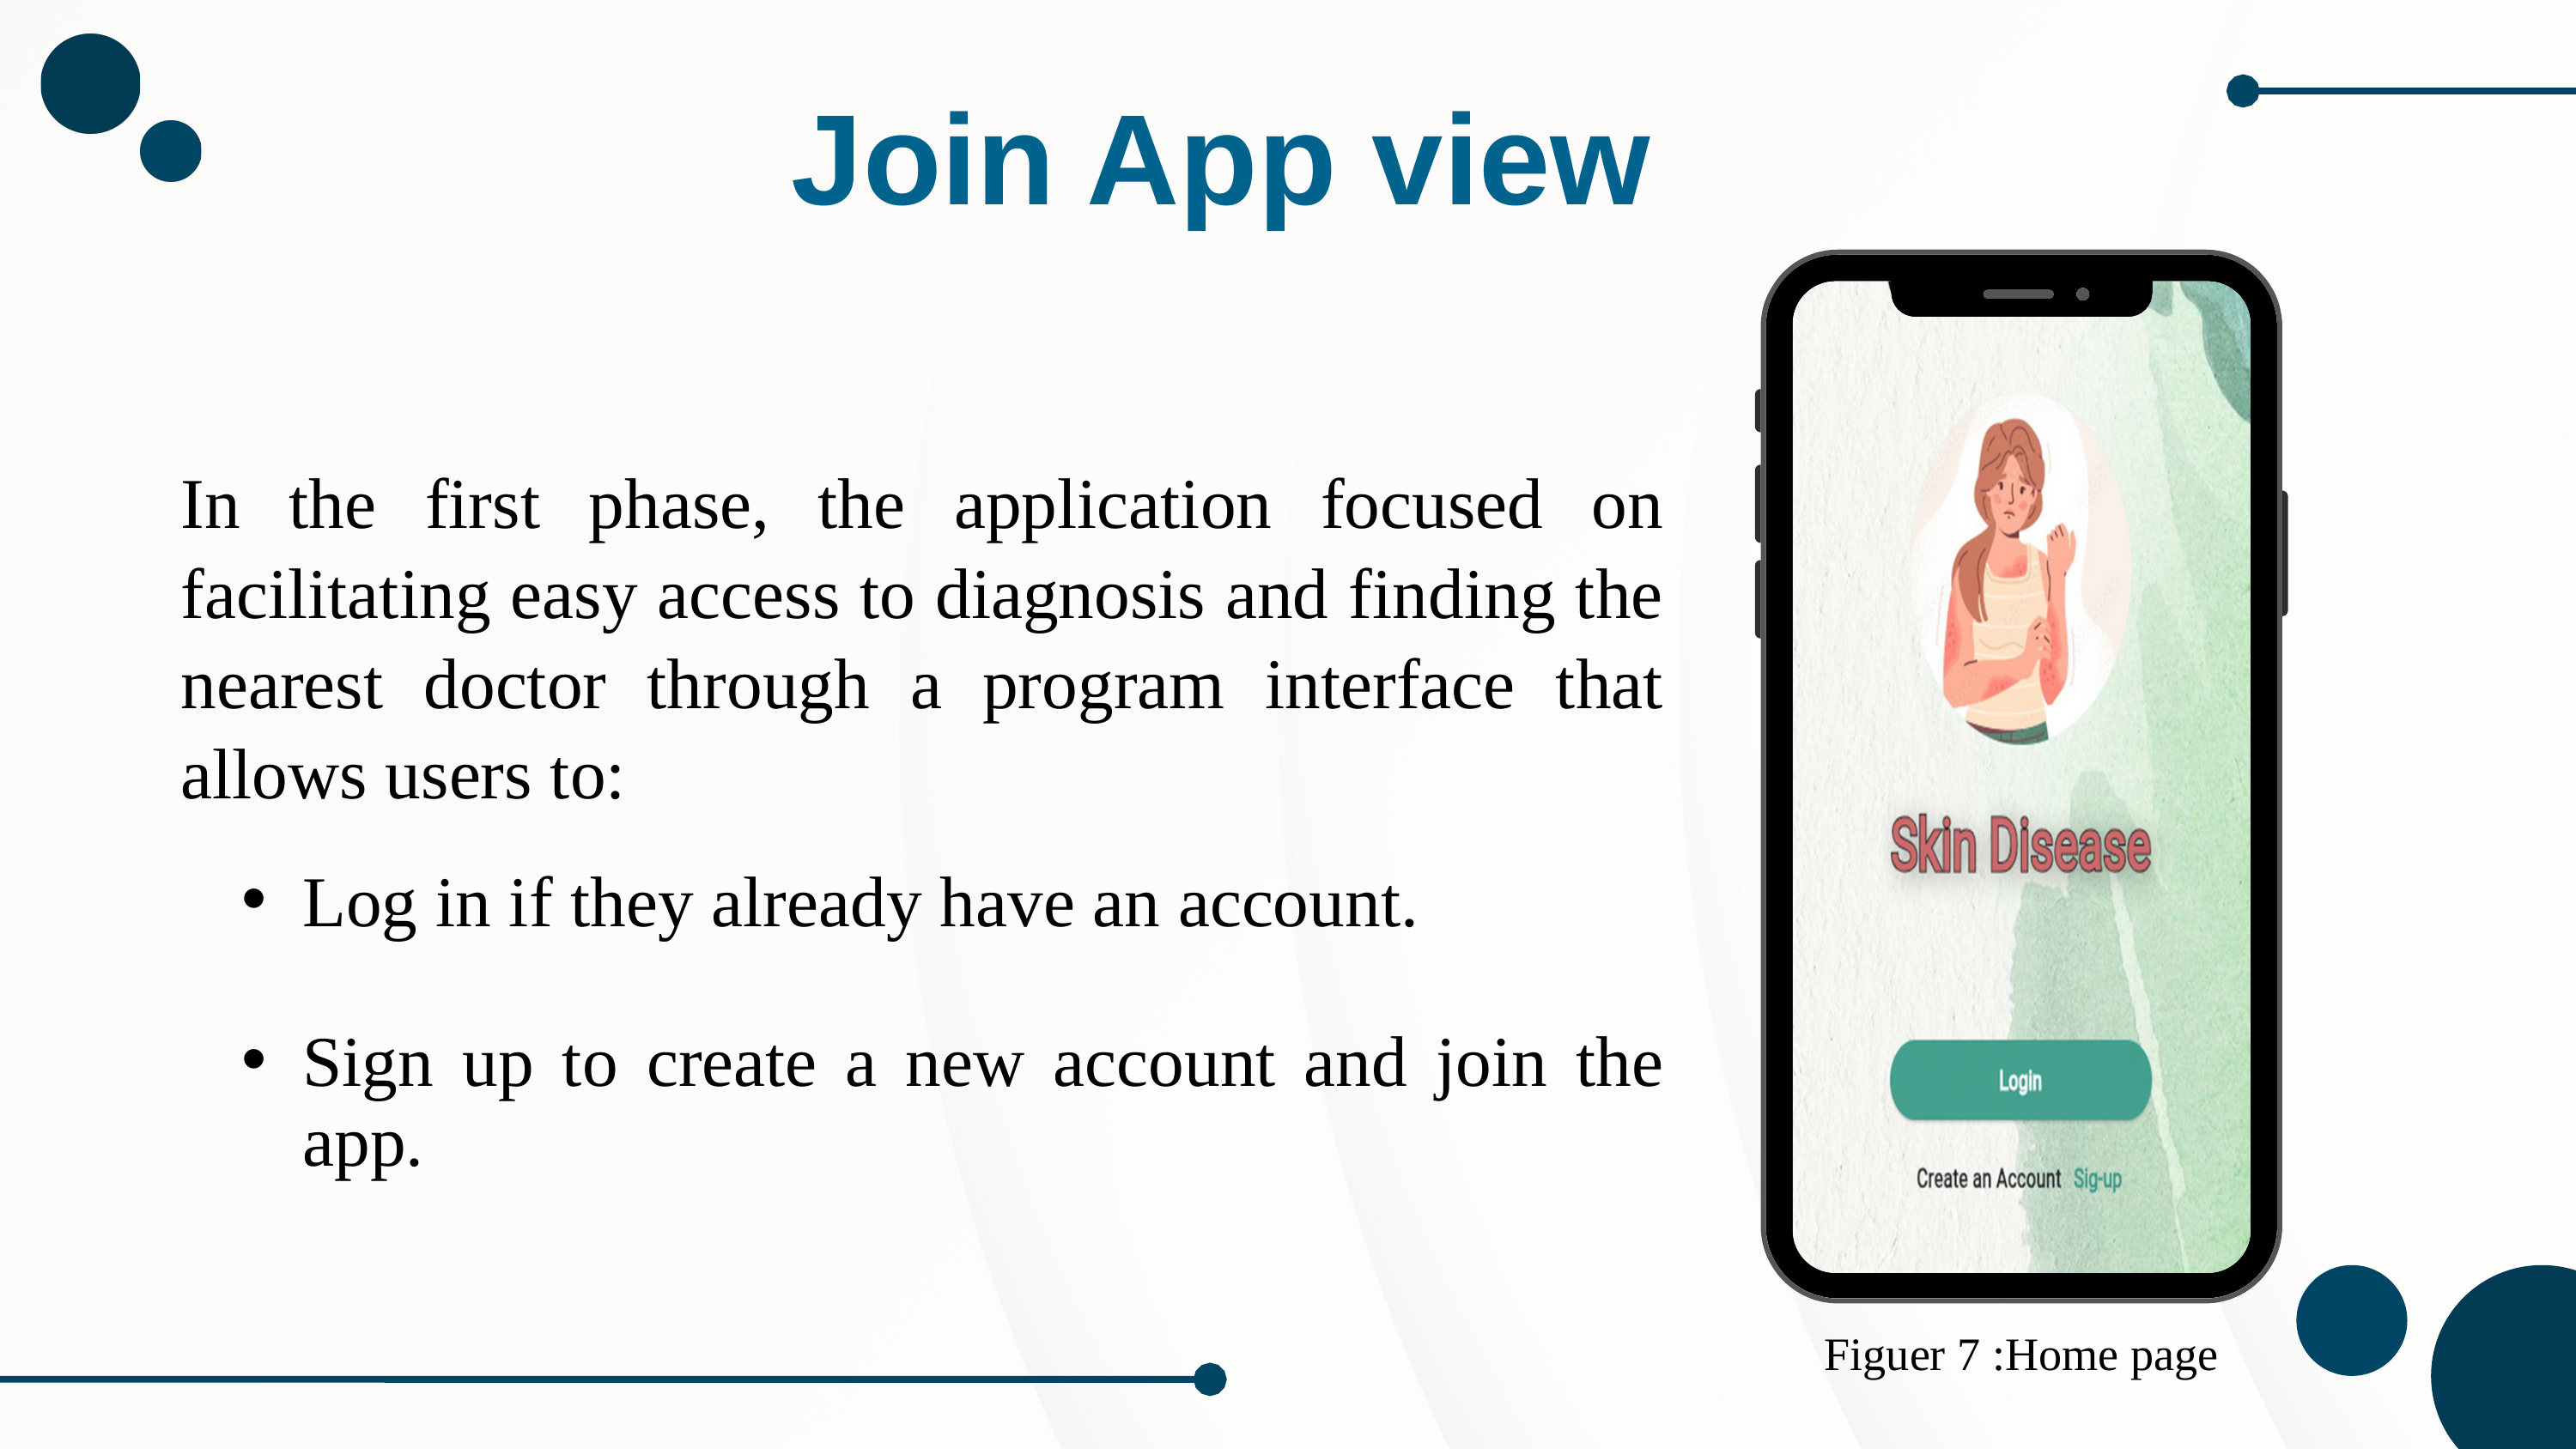

Join App view

In the first phase, the application focused on facilitating easy access to diagnosis and finding the nearest doctor through a program interface that allows users to:

Log in if they already have an account.

Sign up to create a new account and join the app.

Figuer 7 :Home page